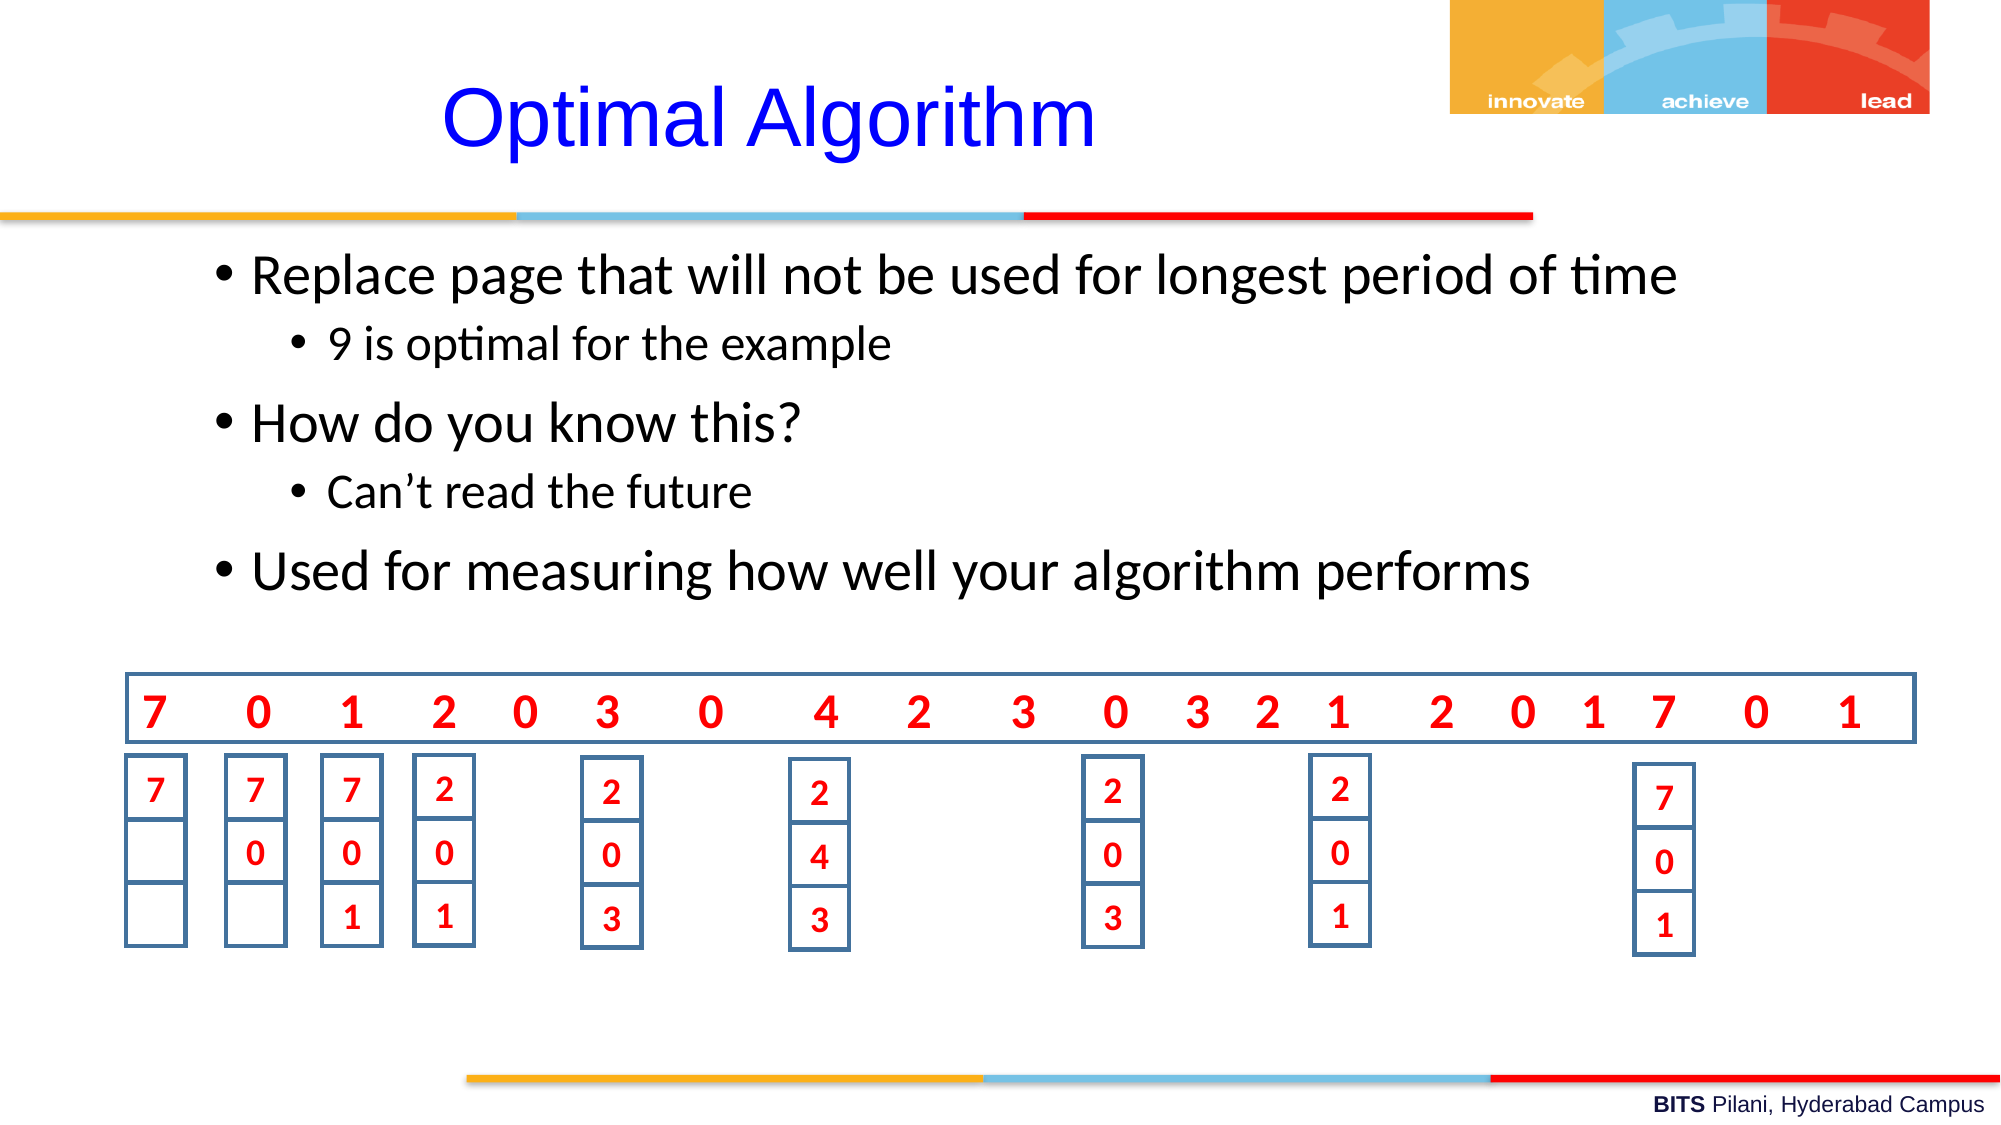

Optimal Algorithm
Replace page that will not be used for longest period of time
9 is optimal for the example
How do you know this?
Can’t read the future
Used for measuring how well your algorithm performs

7       0      1      2     0     3       0        4      2       3      0     3    2    1       2     0    1    7      0      1
2
0
1
2
0
1
7

7
0

7
0
1
2
0
3
2
0
3
2
4
3
7
0
1